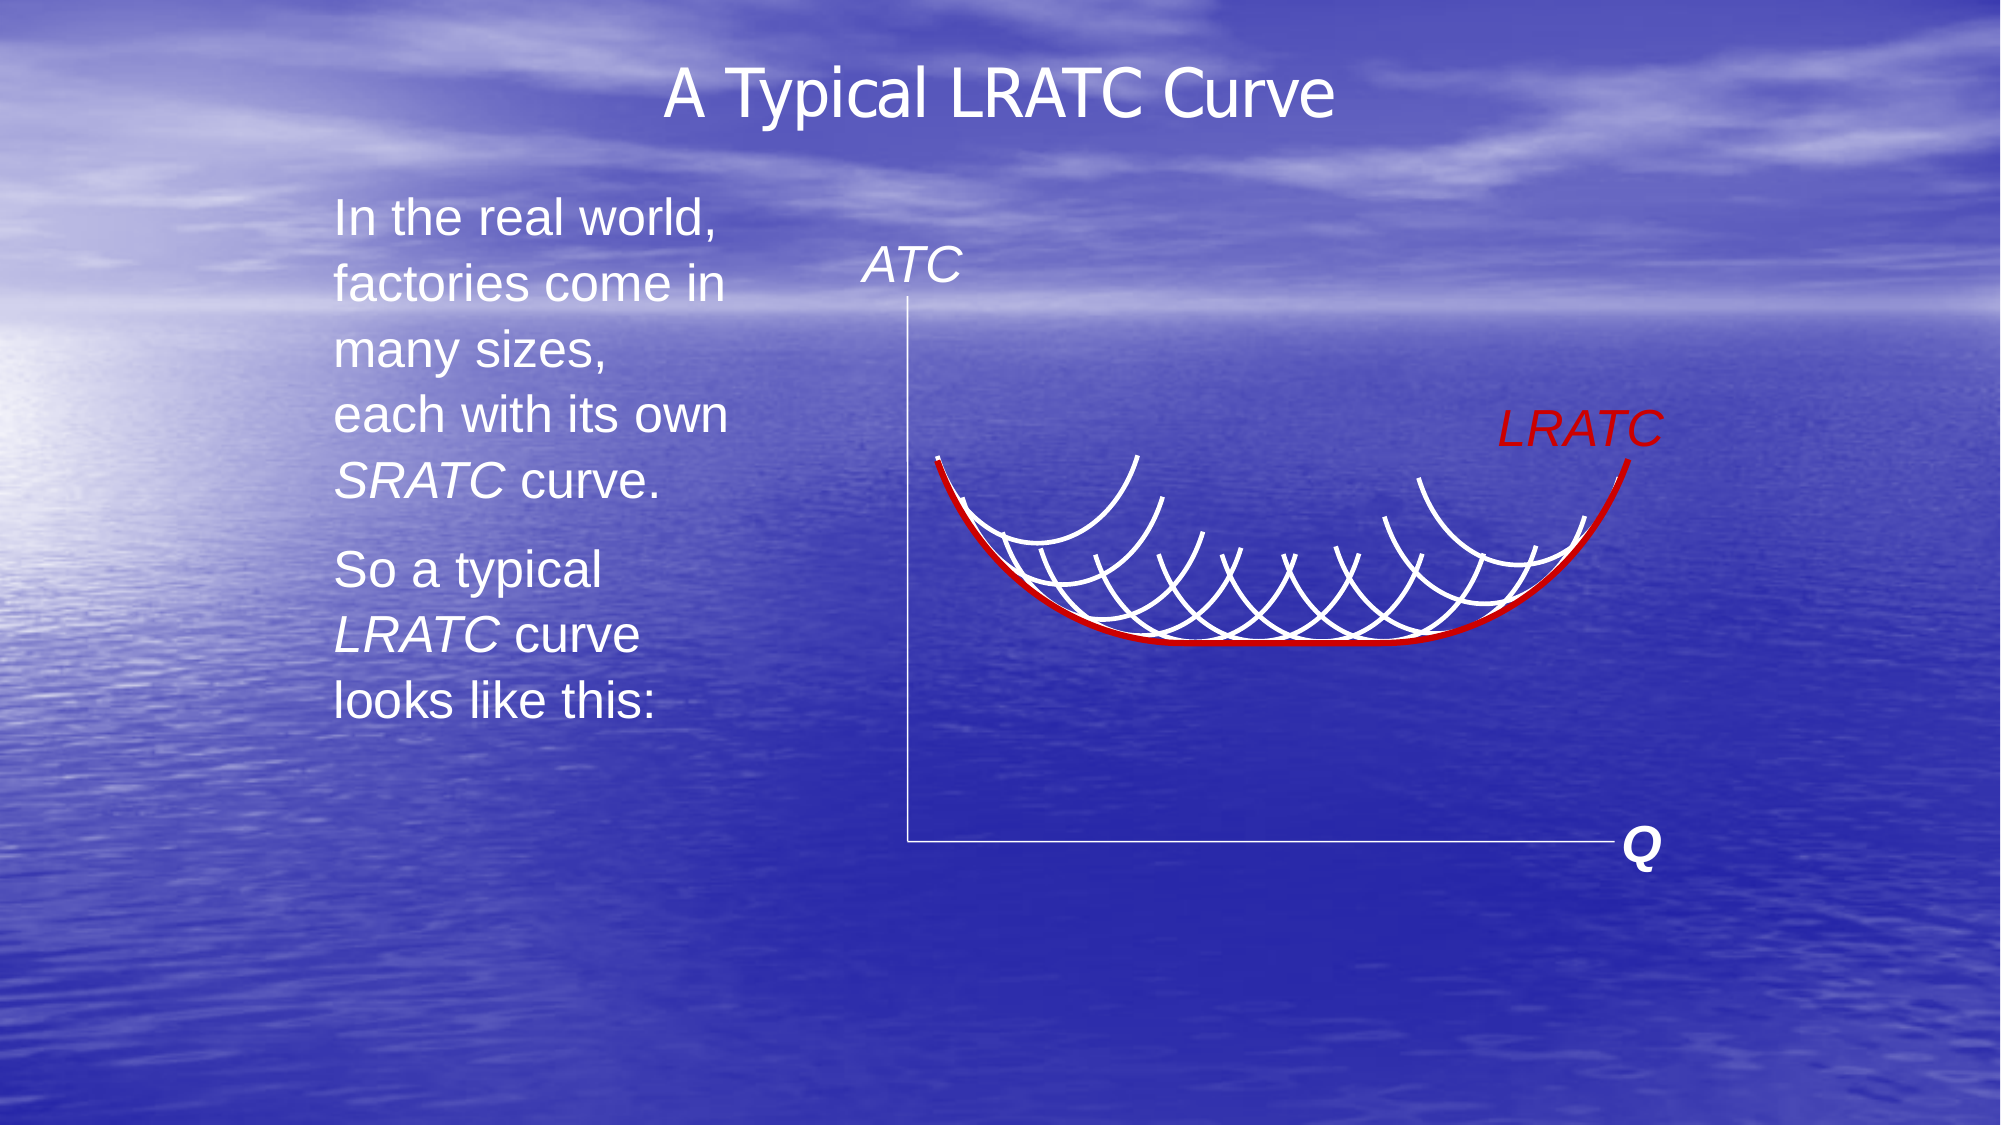

A Typical LRATC Curve
In the real world, factories come in many sizes,
each with its own SRATC curve.
So a typical LRATC curve
looks like this:
ATC

Q

LRATC